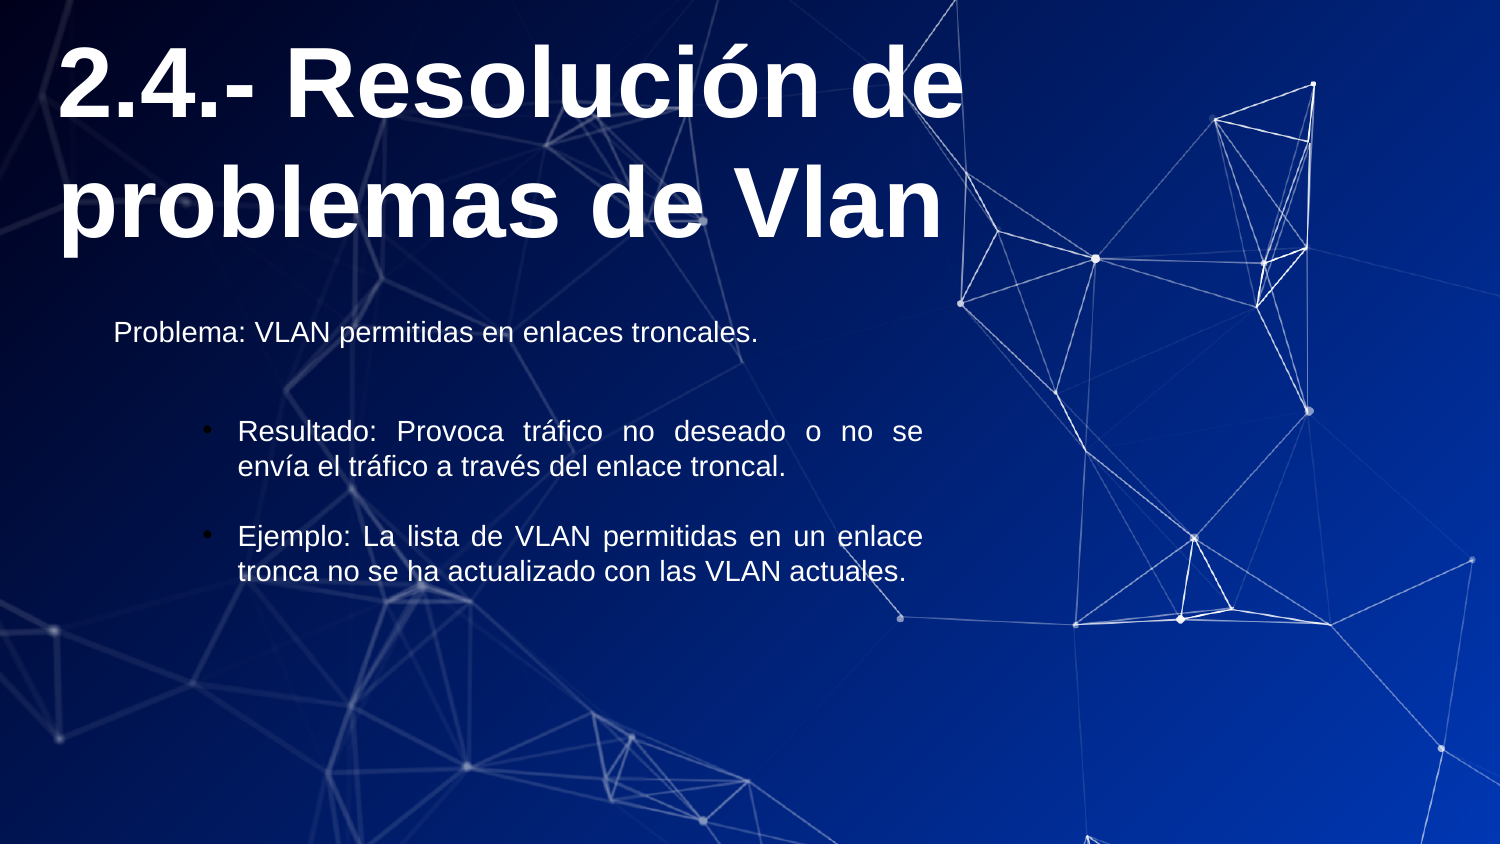

2.4.- Resolución de problemas de Vlan
Problema: VLAN permitidas en enlaces troncales.
Resultado: Provoca tráfico no deseado o no se envía el tráfico a través del enlace troncal.

Ejemplo: La lista de VLAN permitidas en un enlace tronca no se ha actualizado con las VLAN actuales.
49